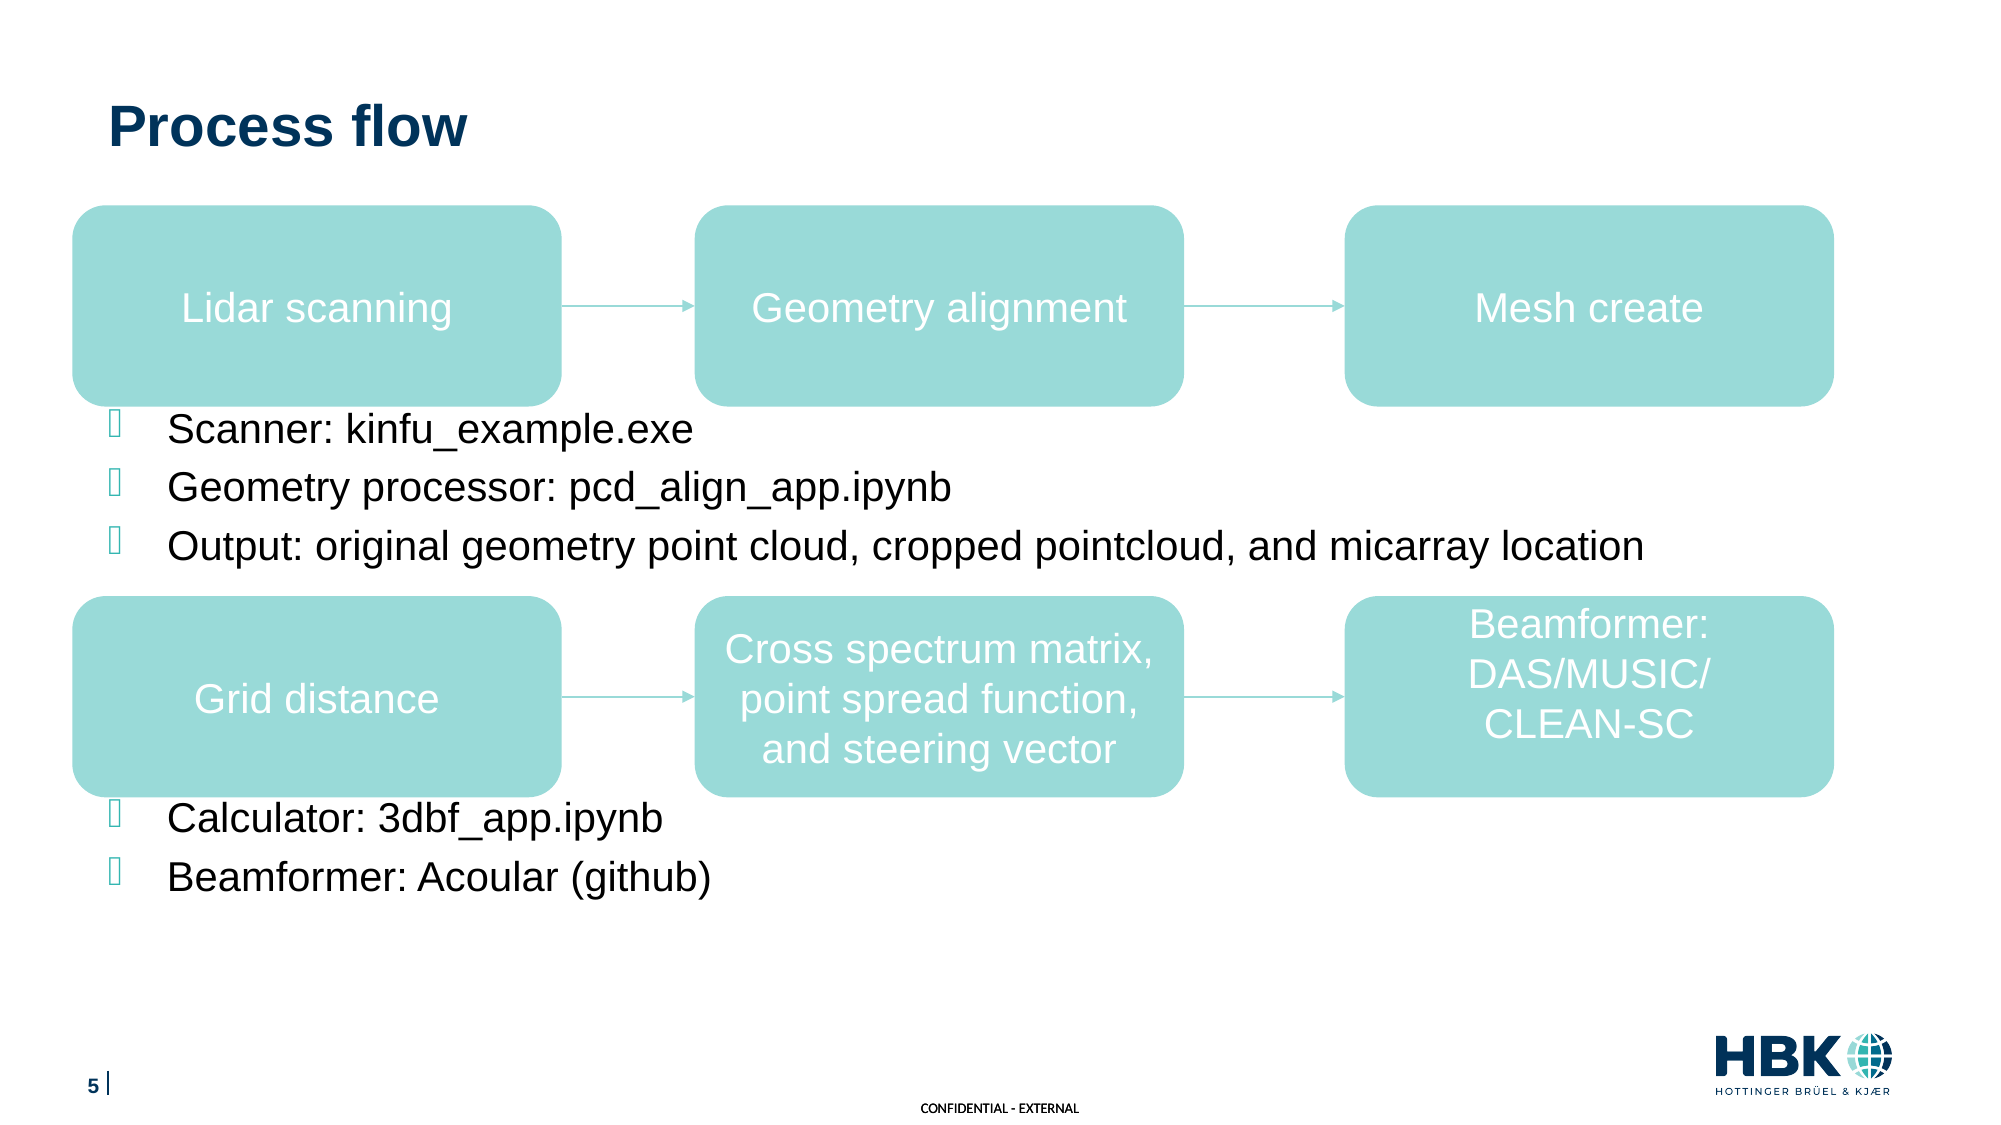

# Process flow
Geometry alignment
Mesh create
Lidar scanning
Scanner: kinfu_example.exe
Geometry processor: pcd_align_app.ipynb
Output: original geometry point cloud, cropped pointcloud, and micarray location

Cross spectrum matrix, point spread function, and steering vector
Beamformer: DAS/MUSIC/
CLEAN-SC

Grid distance
Calculator: 3dbf_app.ipynb
Beamformer: Acoular (github)
5